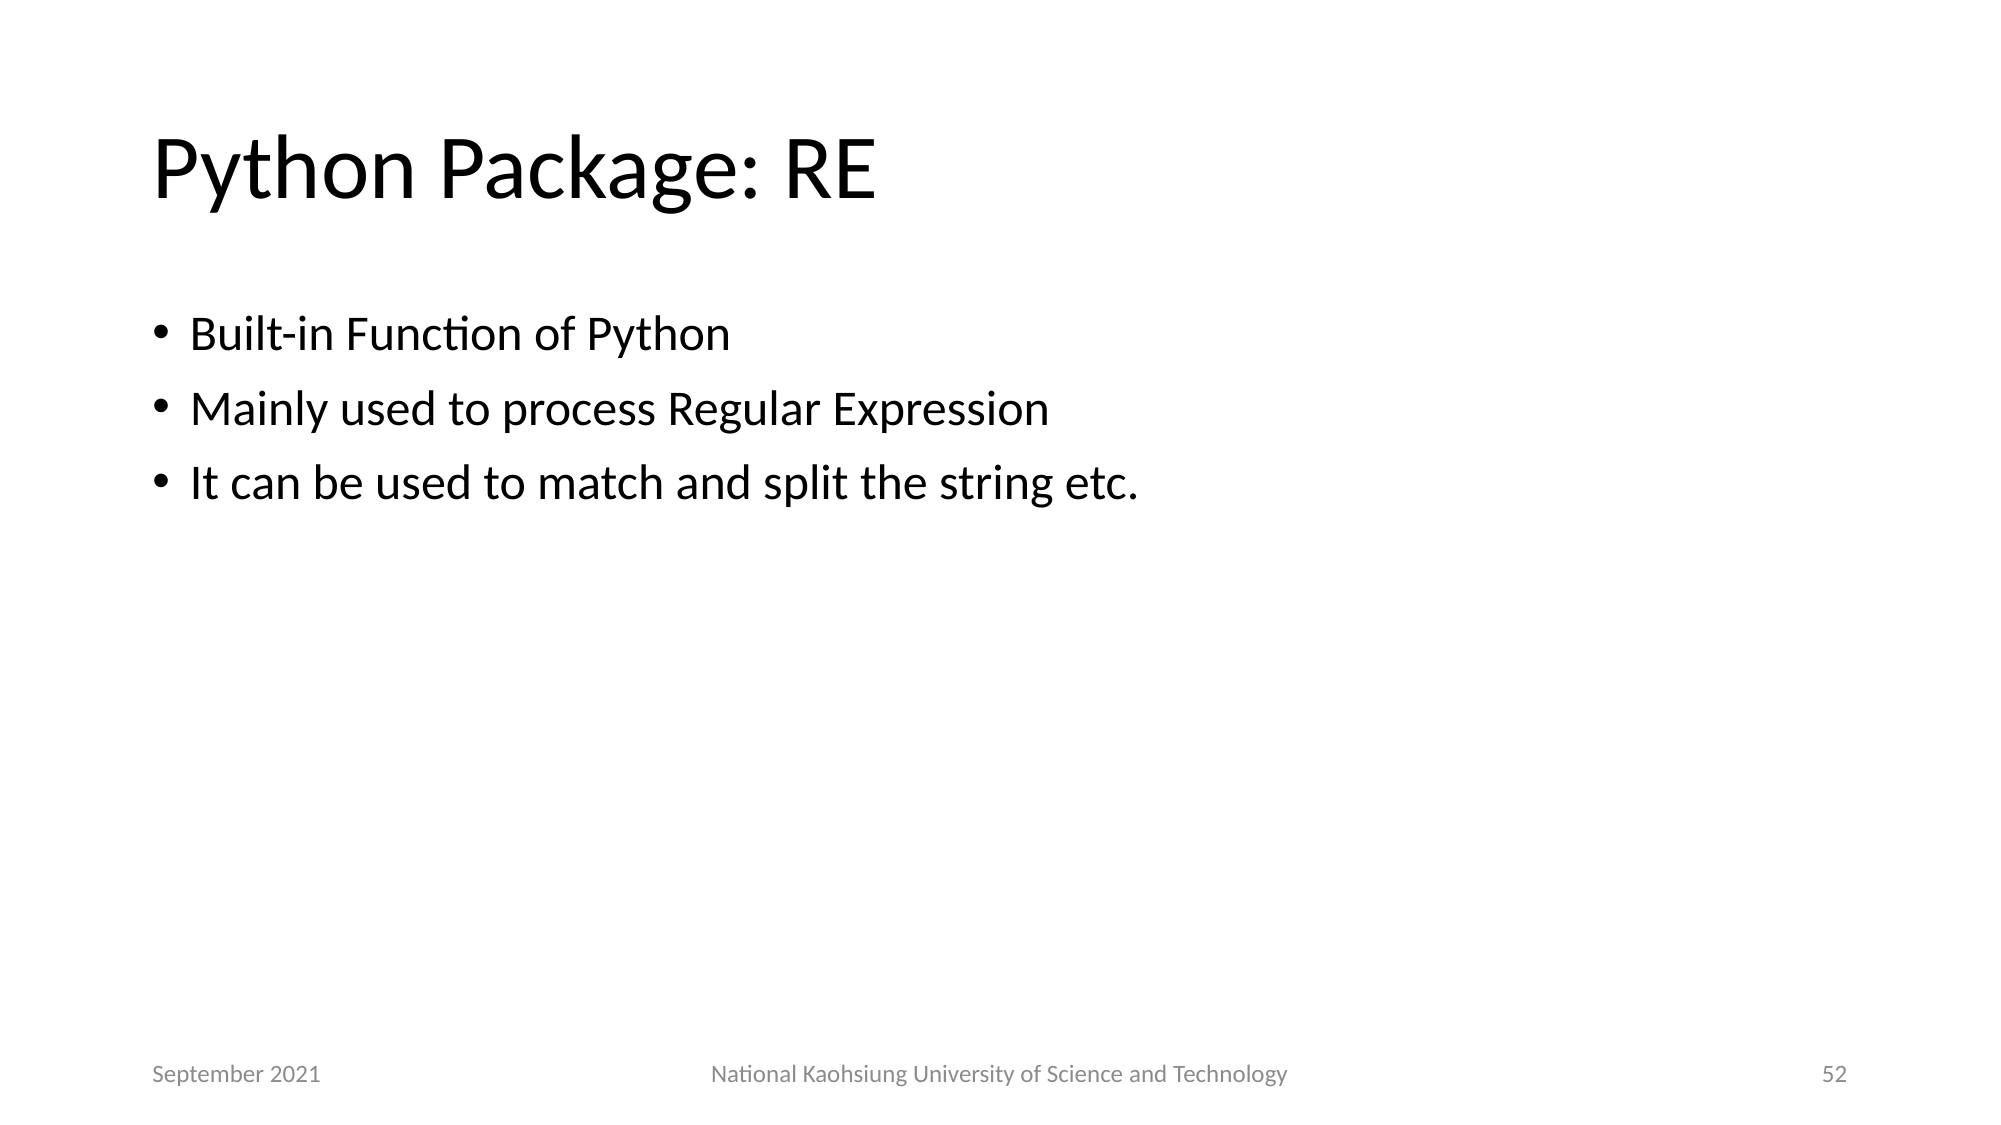

# Python Package: RE
Built-in Function of Python
Mainly used to process Regular Expression
It can be used to match and split the string etc.
September 2021
National Kaohsiung University of Science and Technology
52